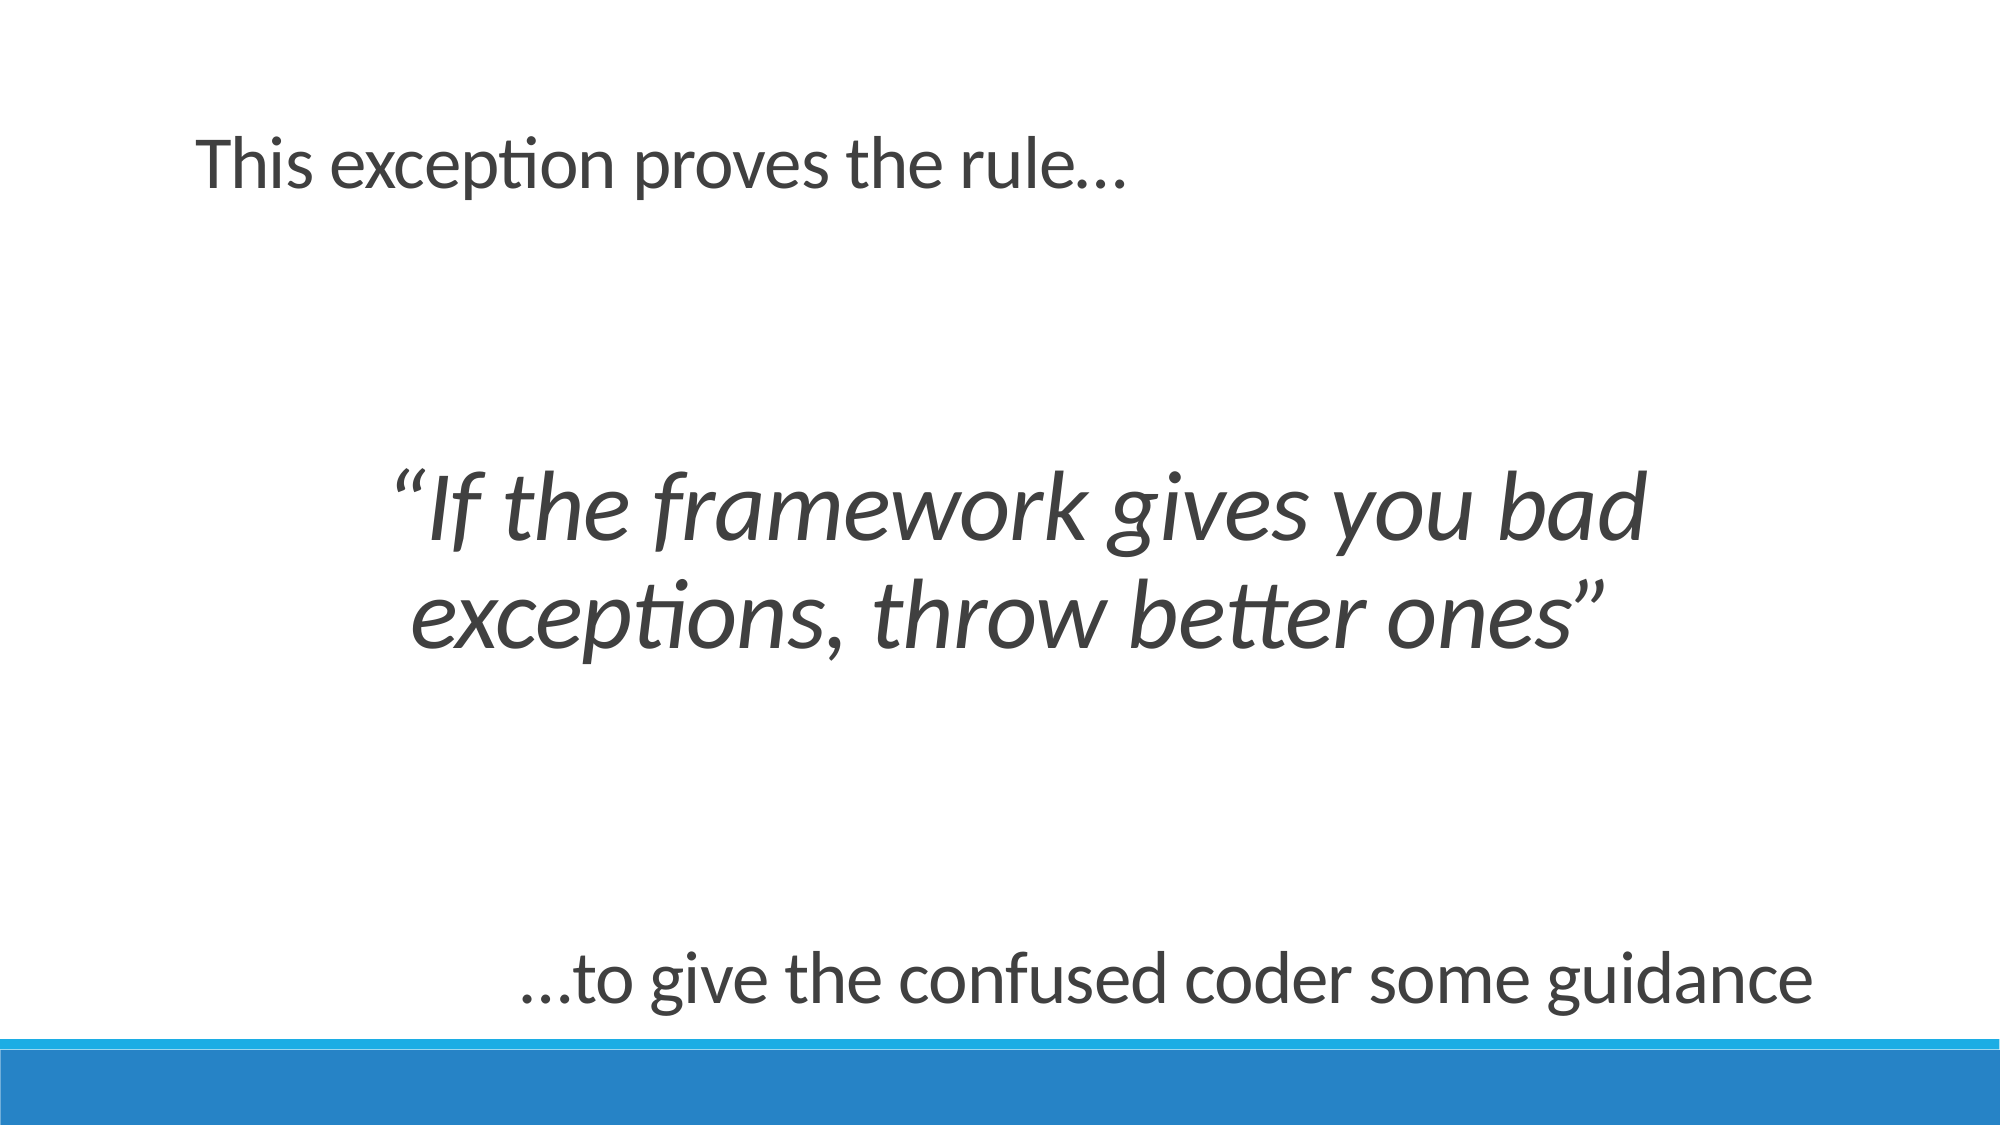

This exception proves the rule…
“If the framework gives you bad exceptions, throw better ones”
…to give the confused coder some guidance